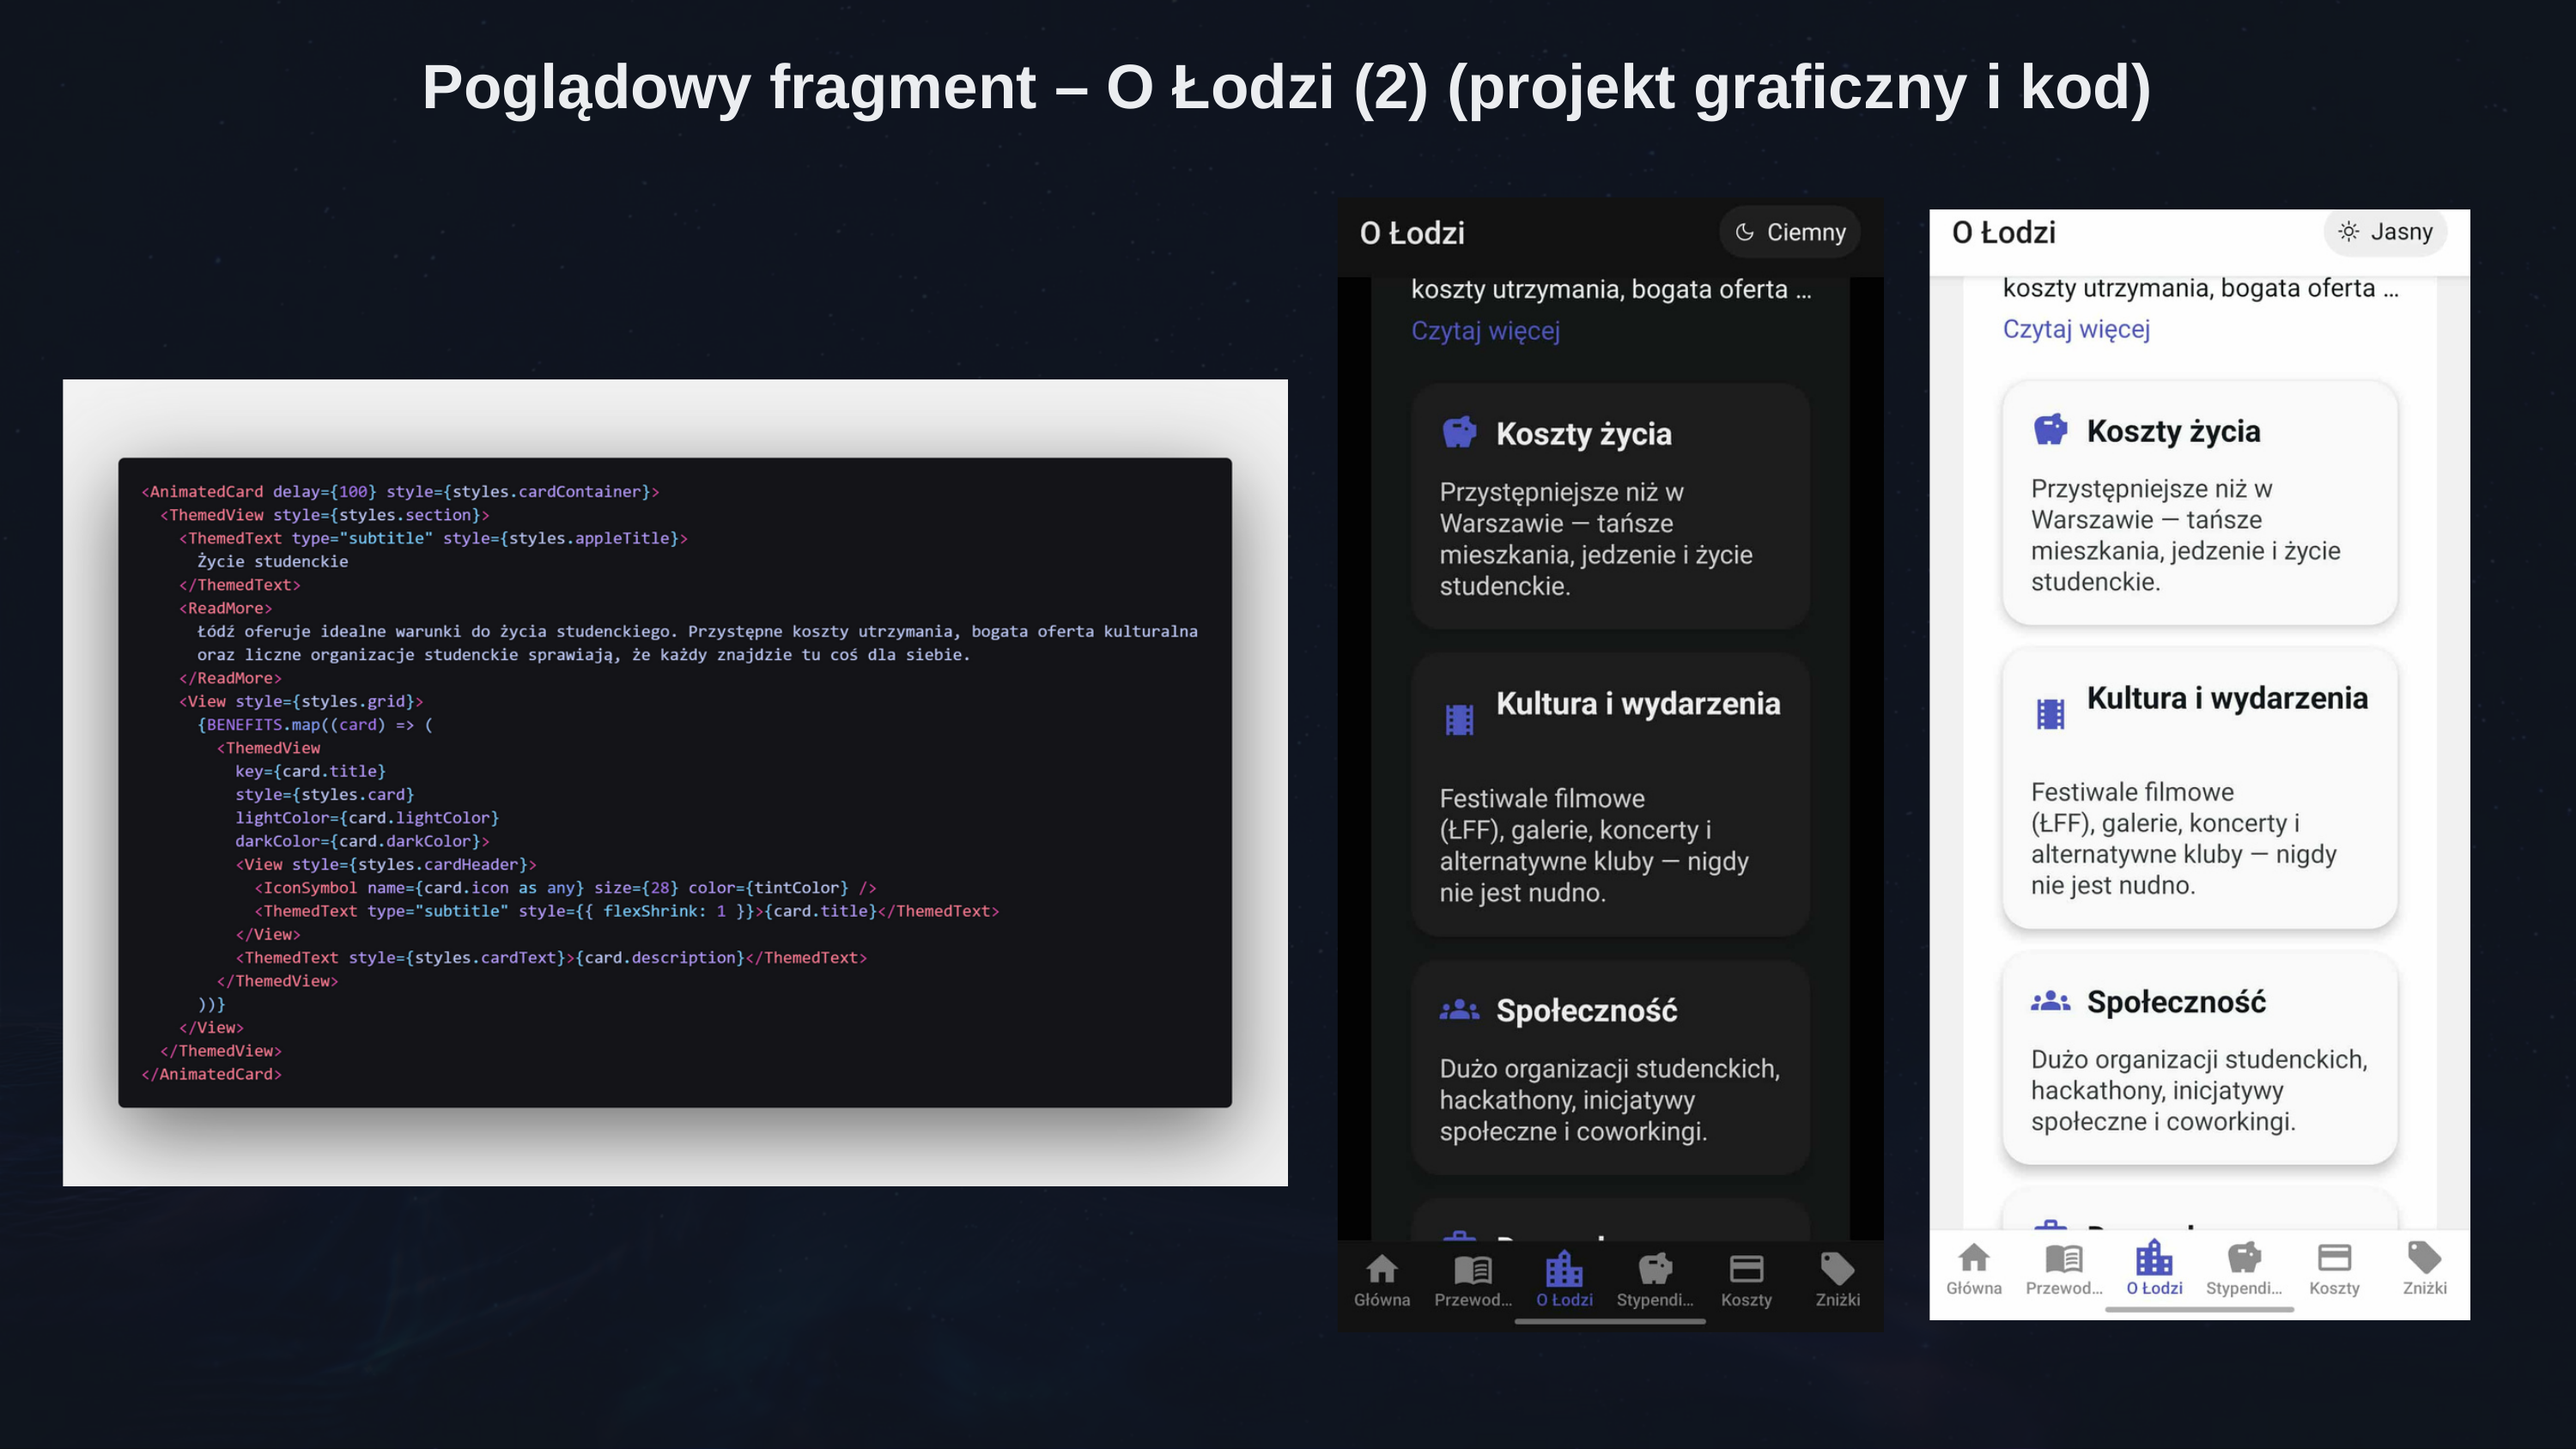

Poglądowy fragment – O Łodzi (2) (projekt graficzny i kod)